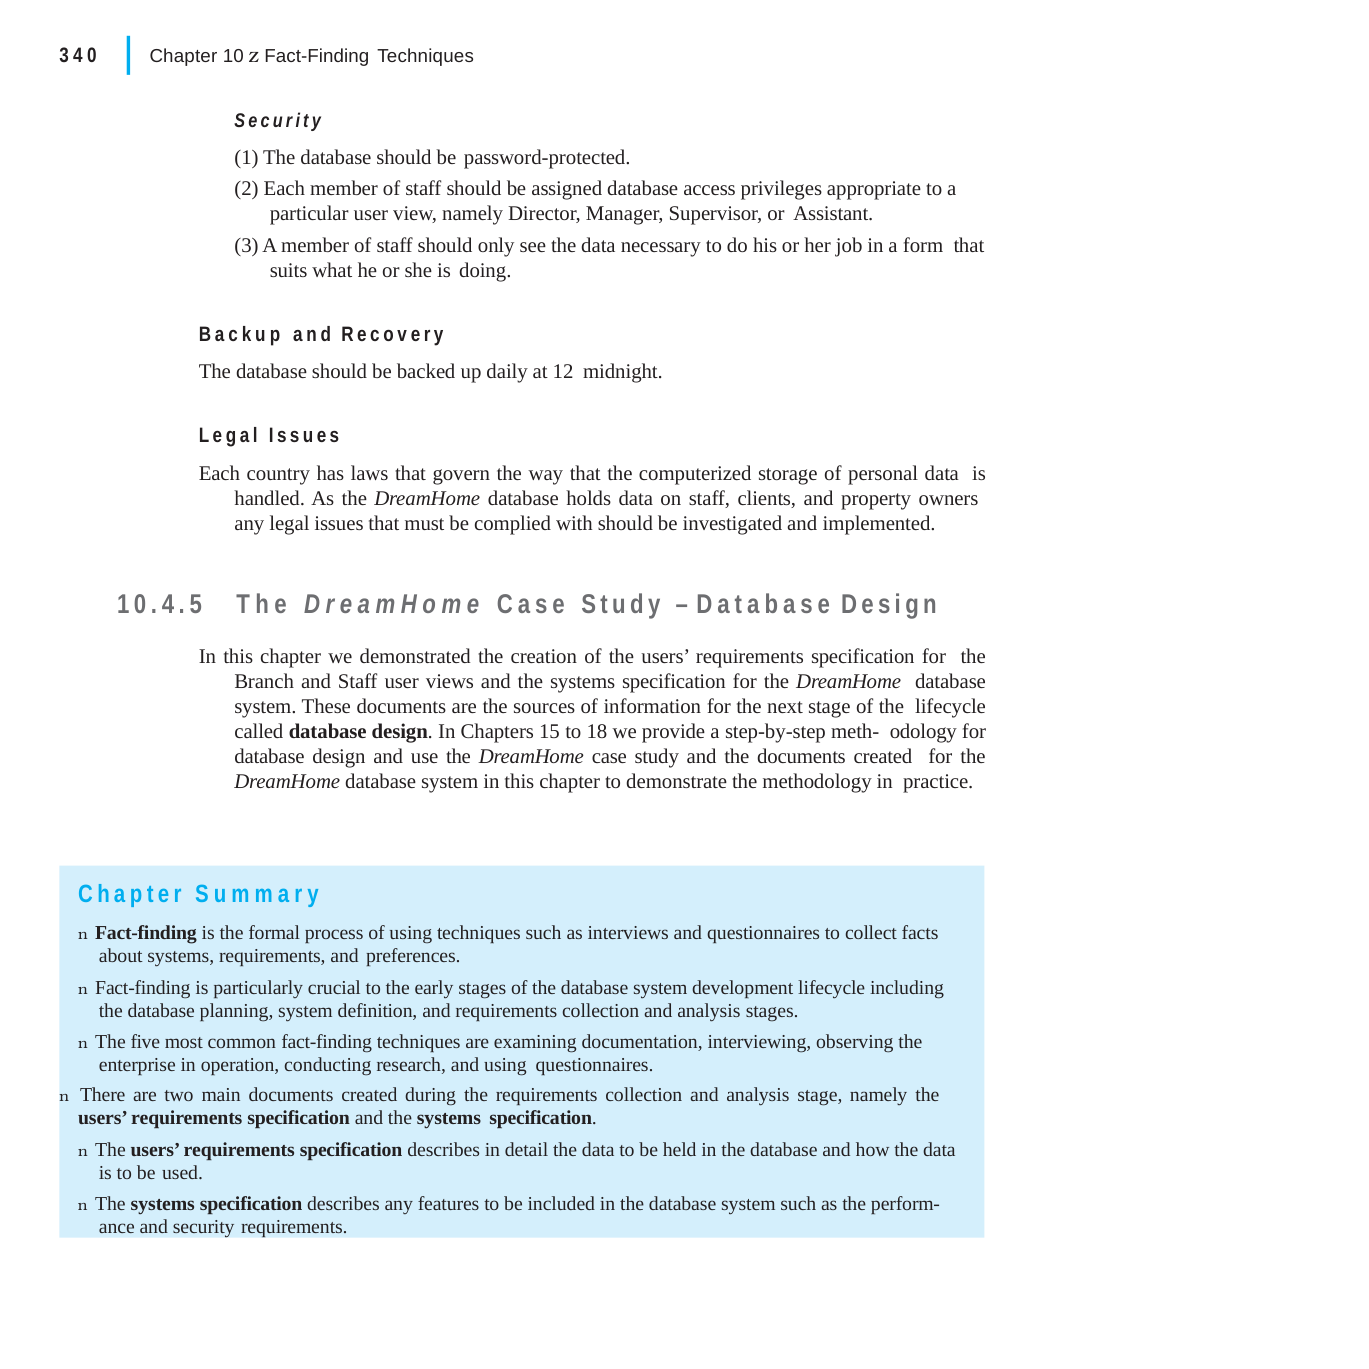

|
340
Chapter 10 z Fact-Finding Techniques
Security
(1) The database should be password-protected.
(2) Each member of staff should be assigned database access privileges appropriate to a  particular user view, namely Director, Manager, Supervisor, or Assistant.
(3) A member of staff should only see the data necessary to do his or her job in a form  that suits what he or she is doing.

Backup and Recovery
The database should be backed up daily at 12 midnight.

Legal Issues
Each country has laws that govern the way that the computerized storage of personal data  is handled. As the DreamHome database holds data on staff, clients, and property owners  any legal issues that must be complied with should be investigated and implemented.

10.4.5	The DreamHome Case Study – Database Design
In this chapter we demonstrated the creation of the users’ requirements specification for  the Branch and Staff user views and the systems specification for the DreamHome  database system. These documents are the sources of information for the next stage of the  lifecycle called database design. In Chapters 15 to 18 we provide a step-by-step meth-  odology for database design and use the DreamHome case study and the documents created  for the DreamHome database system in this chapter to demonstrate the methodology in  practice.
Chapter Summary
n Fact-finding is the formal process of using techniques such as interviews and questionnaires to collect facts  about systems, requirements, and preferences.
n Fact-finding is particularly crucial to the early stages of the database system development lifecycle including  the database planning, system definition, and requirements collection and analysis stages.
n The five most common fact-finding techniques are examining documentation, interviewing, observing the  enterprise in operation, conducting research, and using questionnaires.
n There are two main documents created during the requirements collection and analysis stage, namely the
users’ requirements specification and the systems specification.
n The users’ requirements specification describes in detail the data to be held in the database and how the data  is to be used.
n The systems specification describes any features to be included in the database system such as the perform-  ance and security requirements.